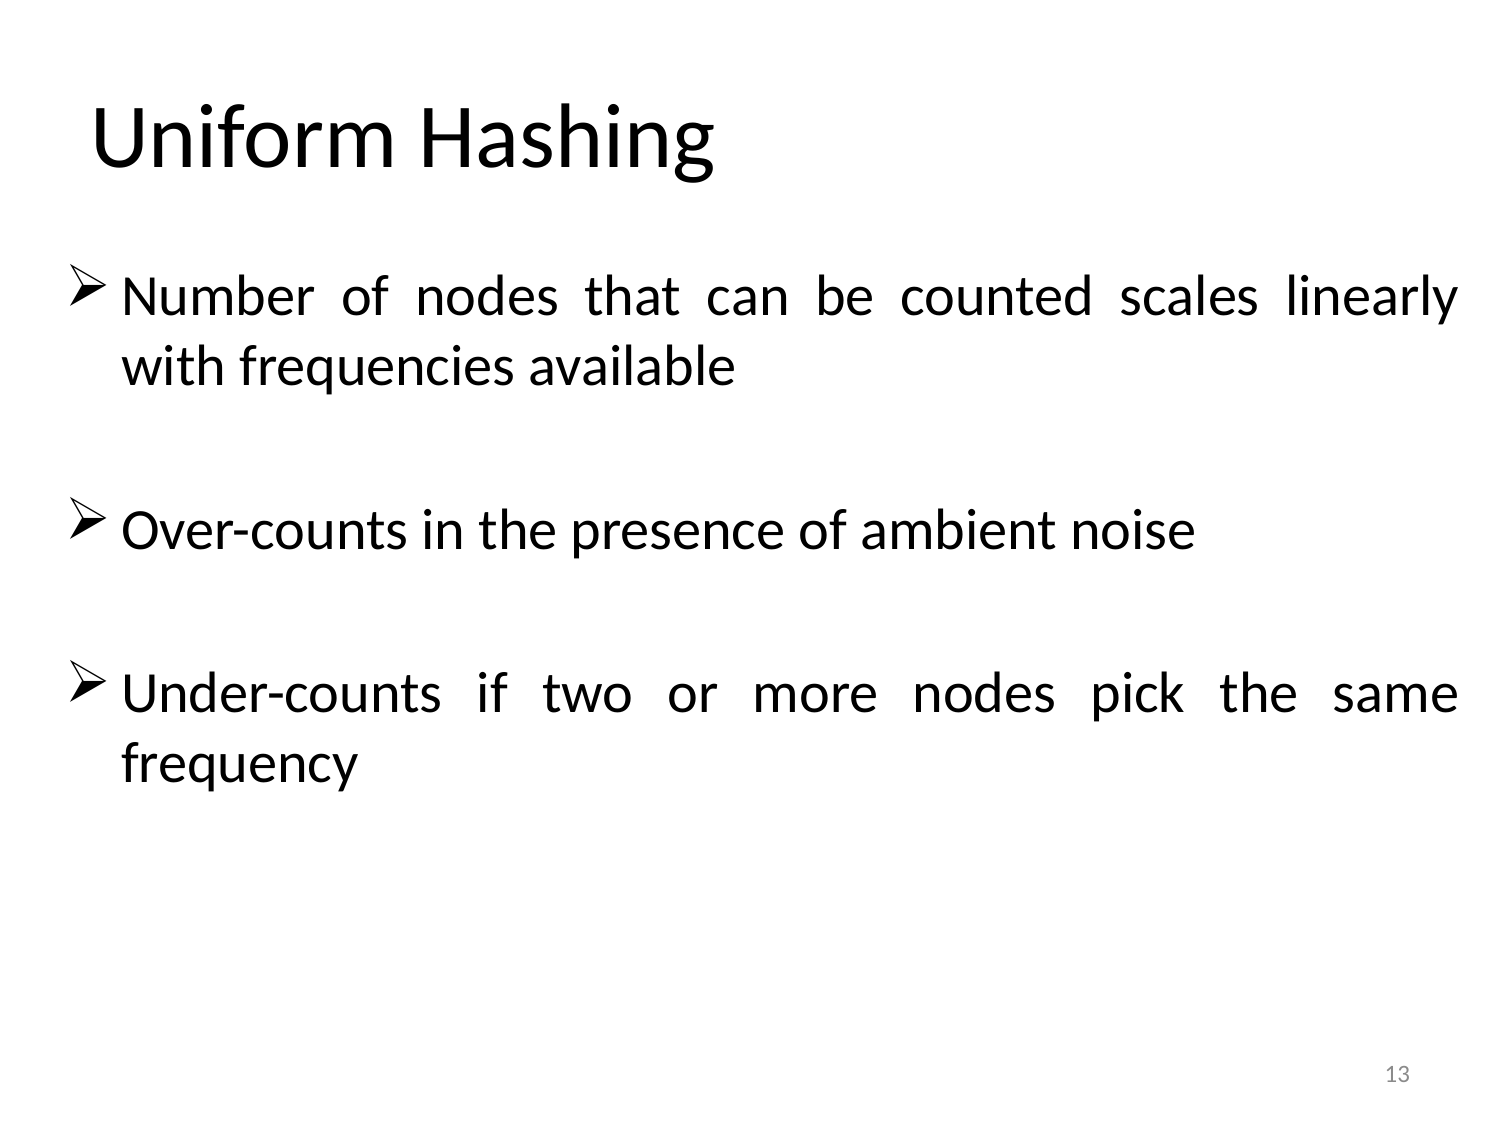

# Uniform Hashing
Number of nodes that can be counted scales linearly with frequencies available

Over-counts in the presence of ambient noise

Under-counts if two or more nodes pick the same frequency

13